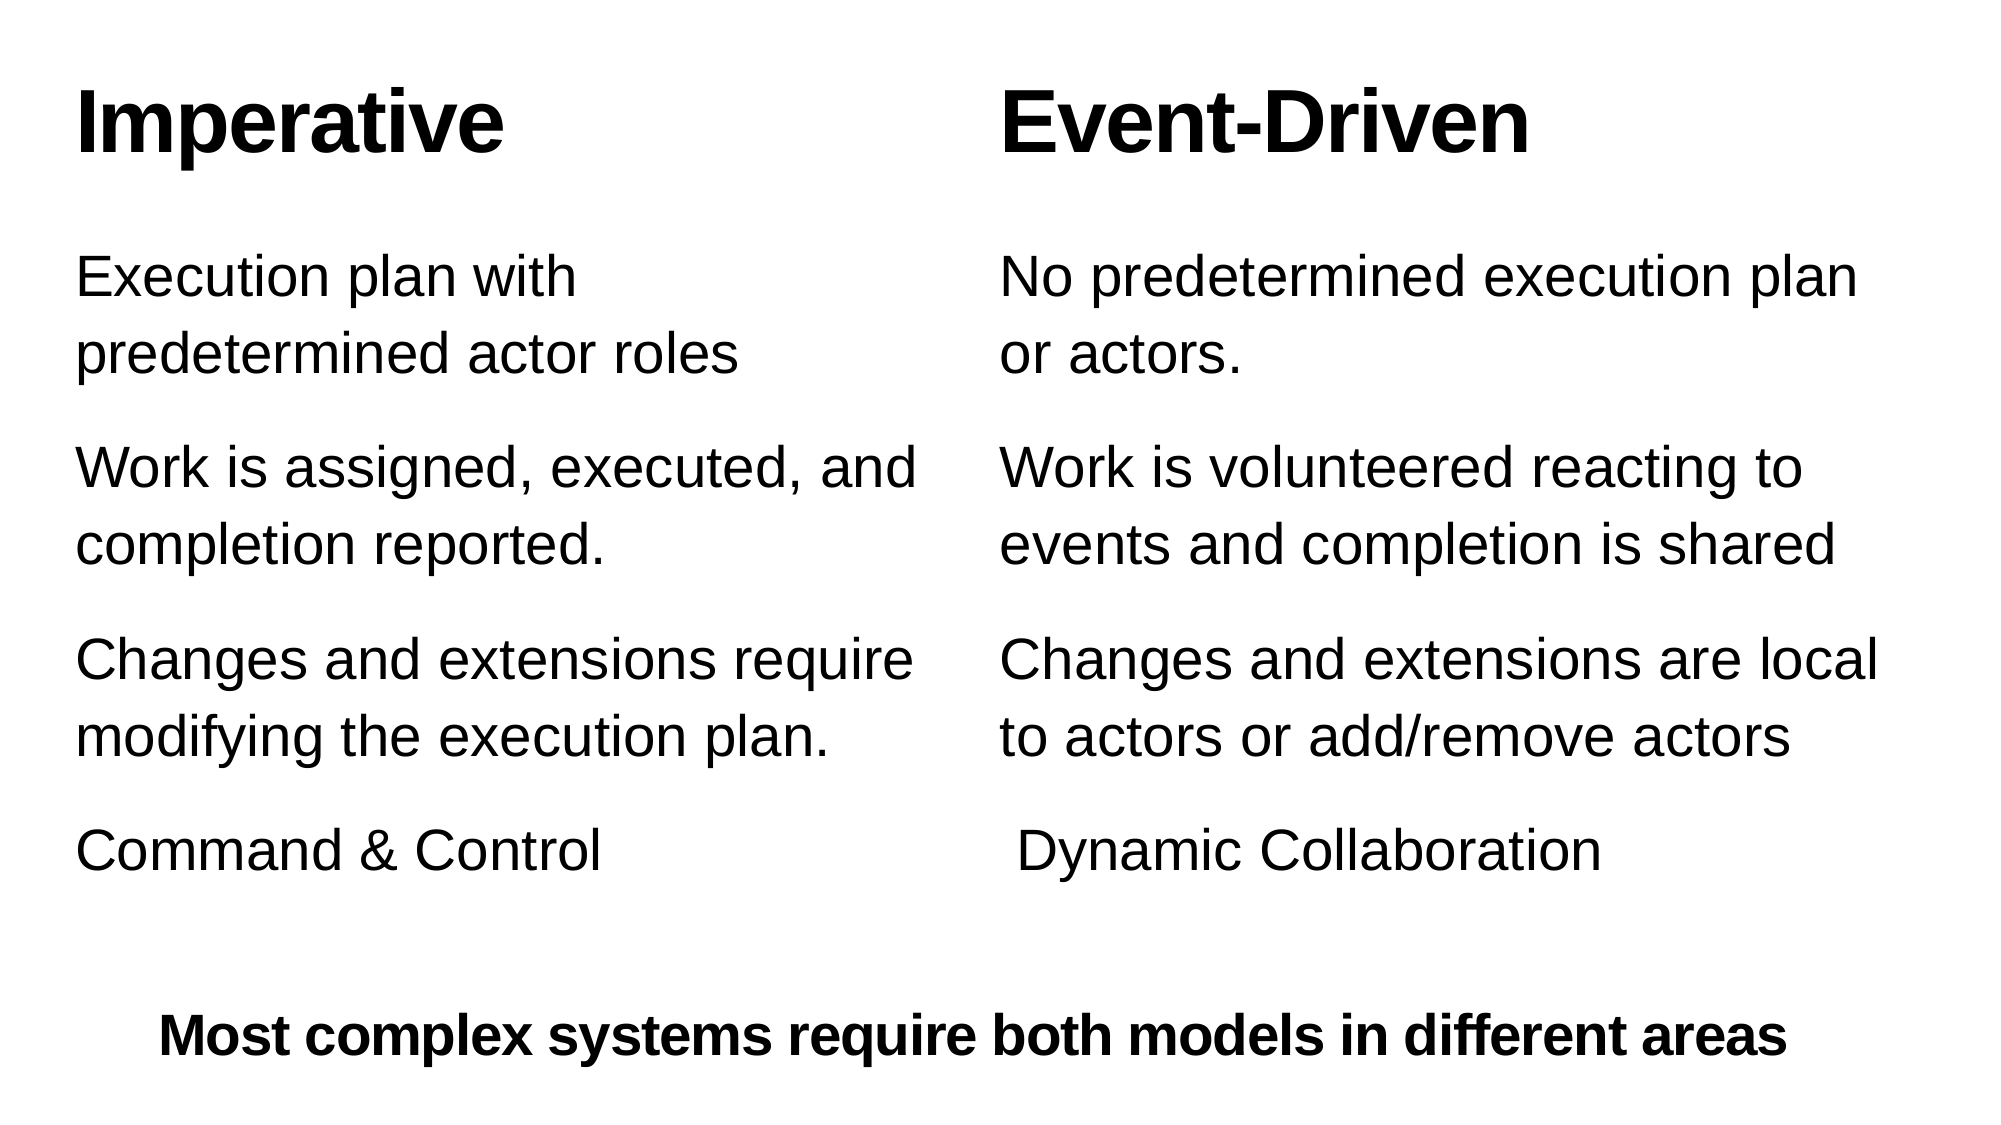

# Imperative Event-Driven
Execution plan with predetermined actor roles
Work is assigned, executed, and completion reported.
Changes and extensions require modifying the execution plan.
Command & Control
No predetermined execution plan or actors.
Work is volunteered reacting to events and completion is shared
Changes and extensions are local to actors or add/remove actors
 Dynamic Collaboration
Most complex systems require both models in different areas